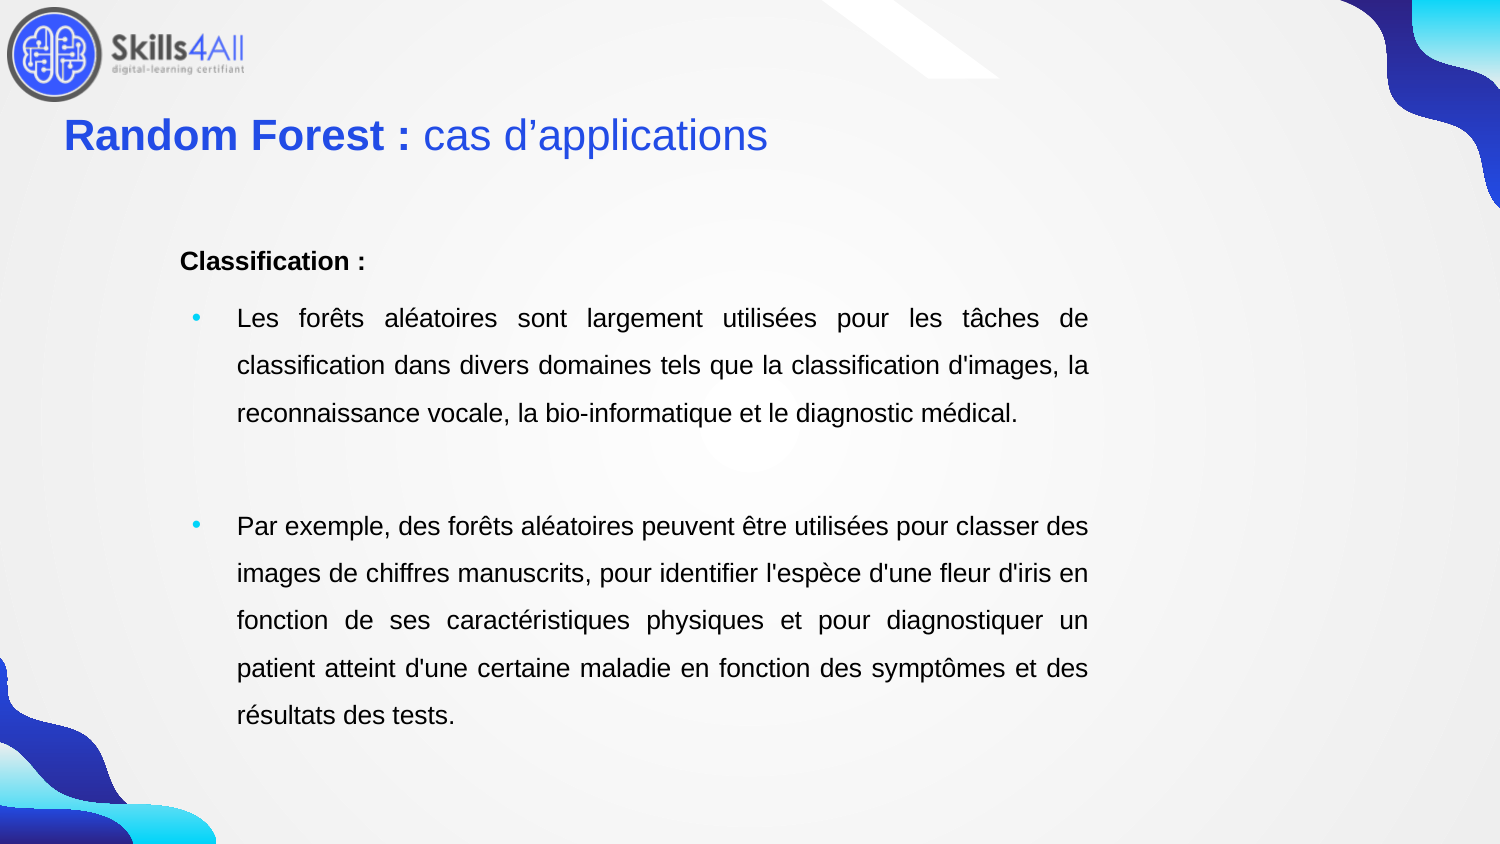

156
# Random Forest : cas d’applications
Classification :
Les forêts aléatoires sont largement utilisées pour les tâches de classification dans divers domaines tels que la classification d'images, la reconnaissance vocale, la bio-informatique et le diagnostic médical.

Par exemple, des forêts aléatoires peuvent être utilisées pour classer des images de chiffres manuscrits, pour identifier l'espèce d'une fleur d'iris en fonction de ses caractéristiques physiques et pour diagnostiquer un patient atteint d'une certaine maladie en fonction des symptômes et des résultats des tests.